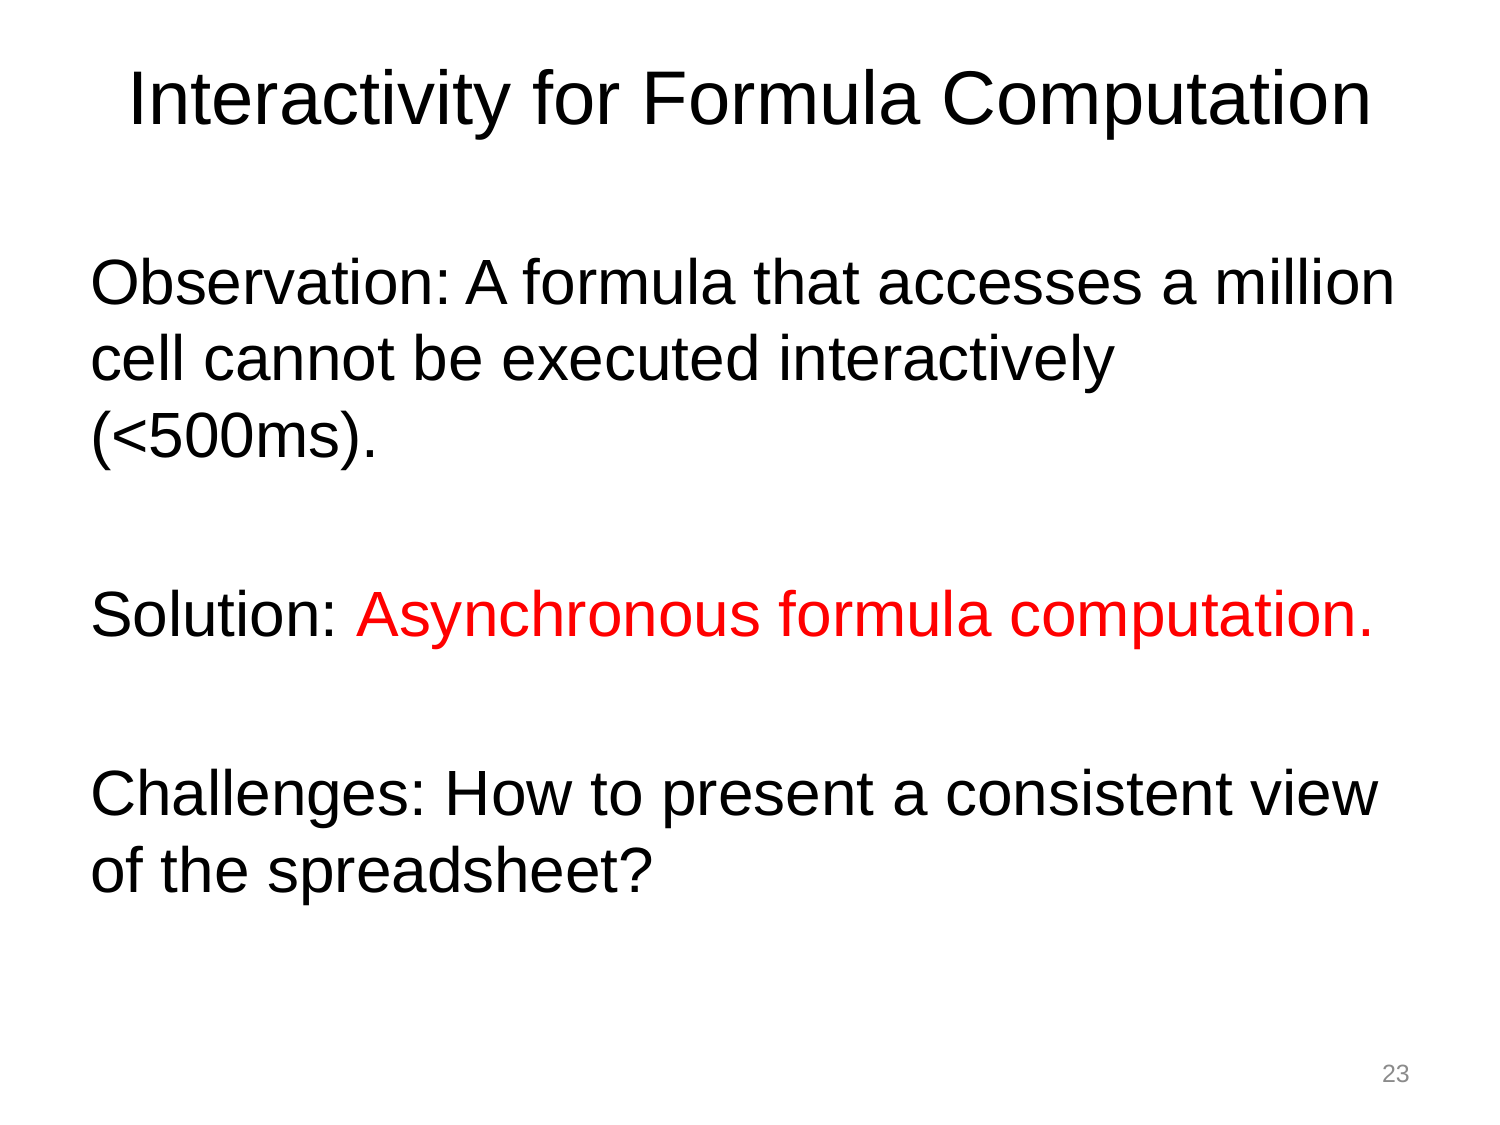

# Interactivity for Formula Computation
Observation: A formula that accesses a million cell cannot be executed interactively (<500ms).

Solution: Asynchronous formula computation.

Challenges: How to present a consistent view of the spreadsheet?
23